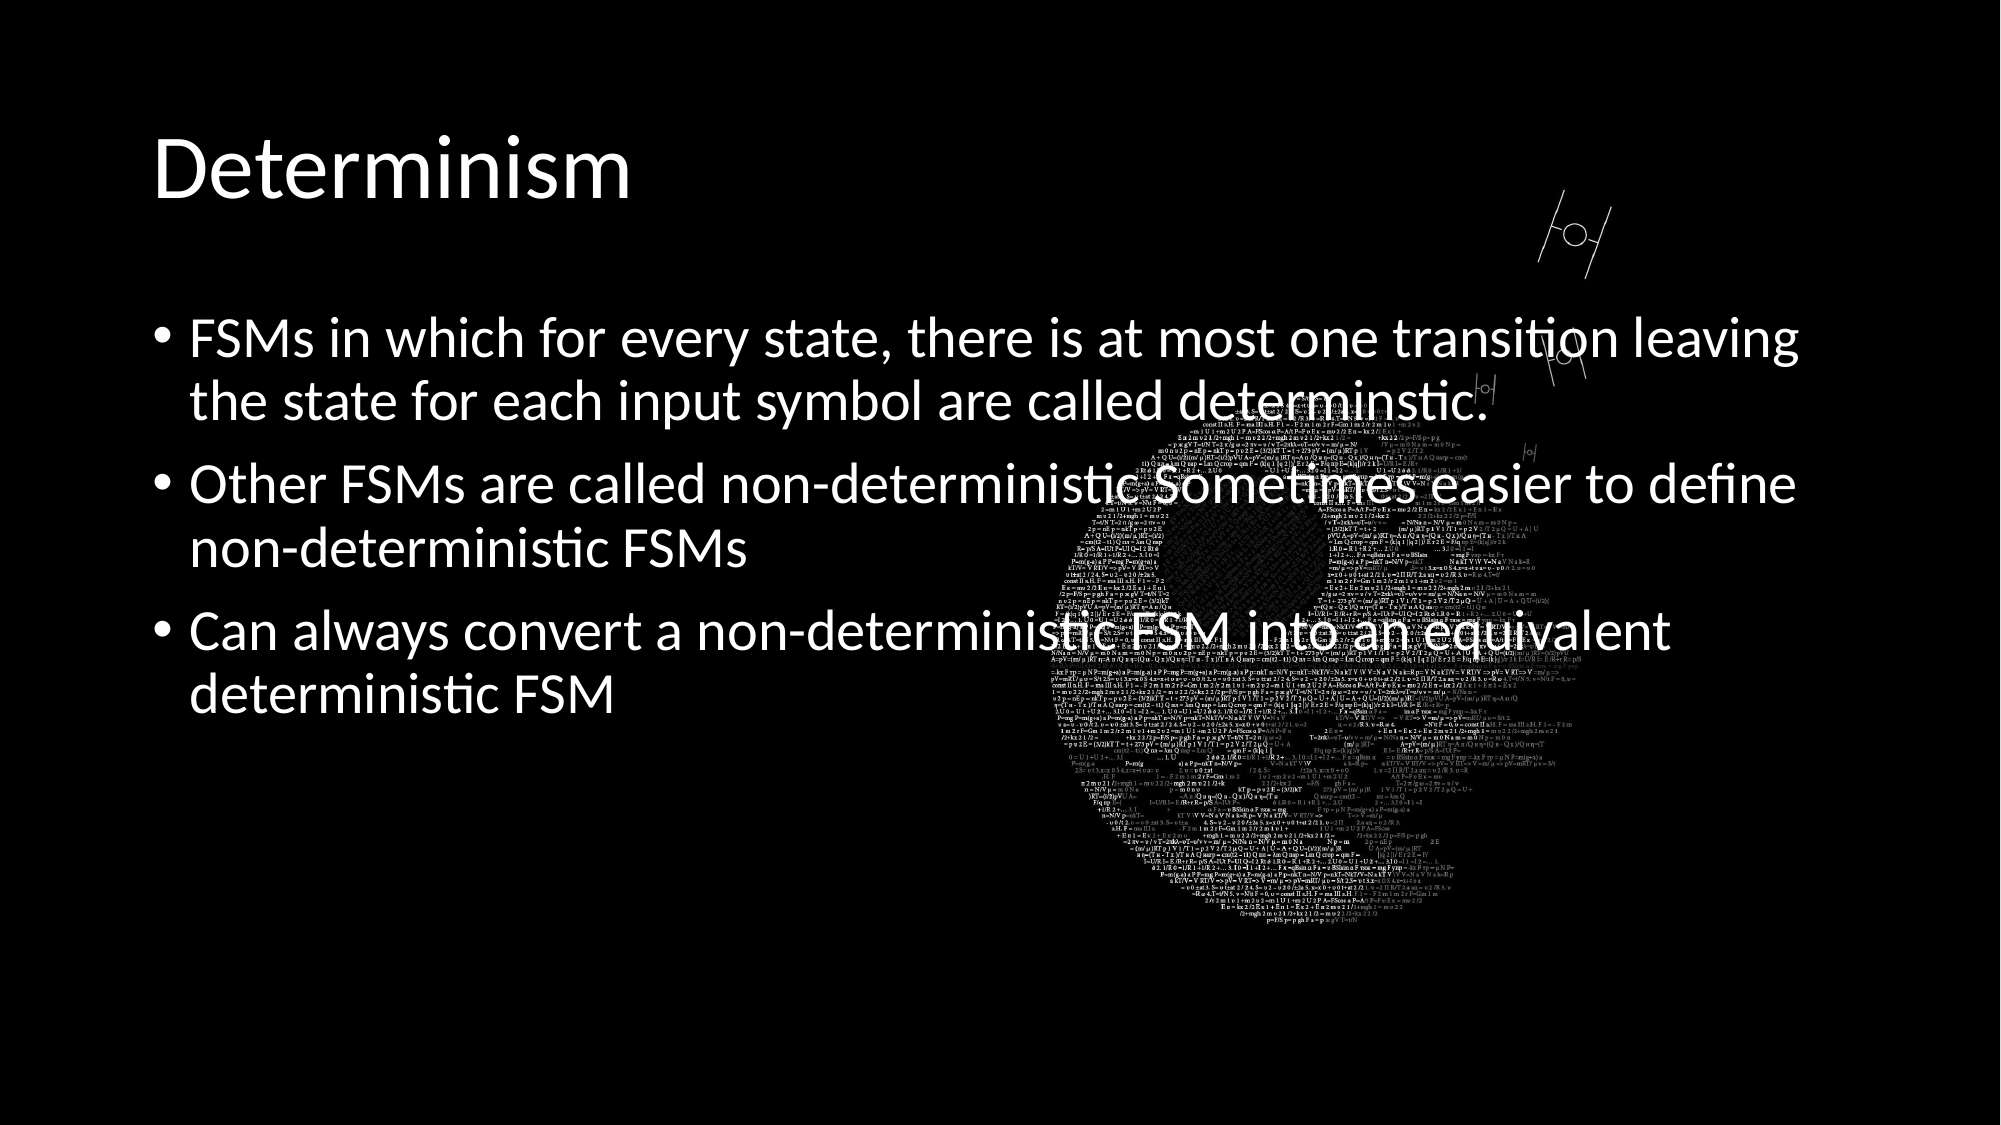

# Determinism
FSMs in which for every state, there is at most one transition leaving the state for each input symbol are called determinstic.
Other FSMs are called non-deterministic Sometimes easier to define non-deterministic FSMs
Can always convert a non-deterministic FSM into an equivalent deterministic FSM